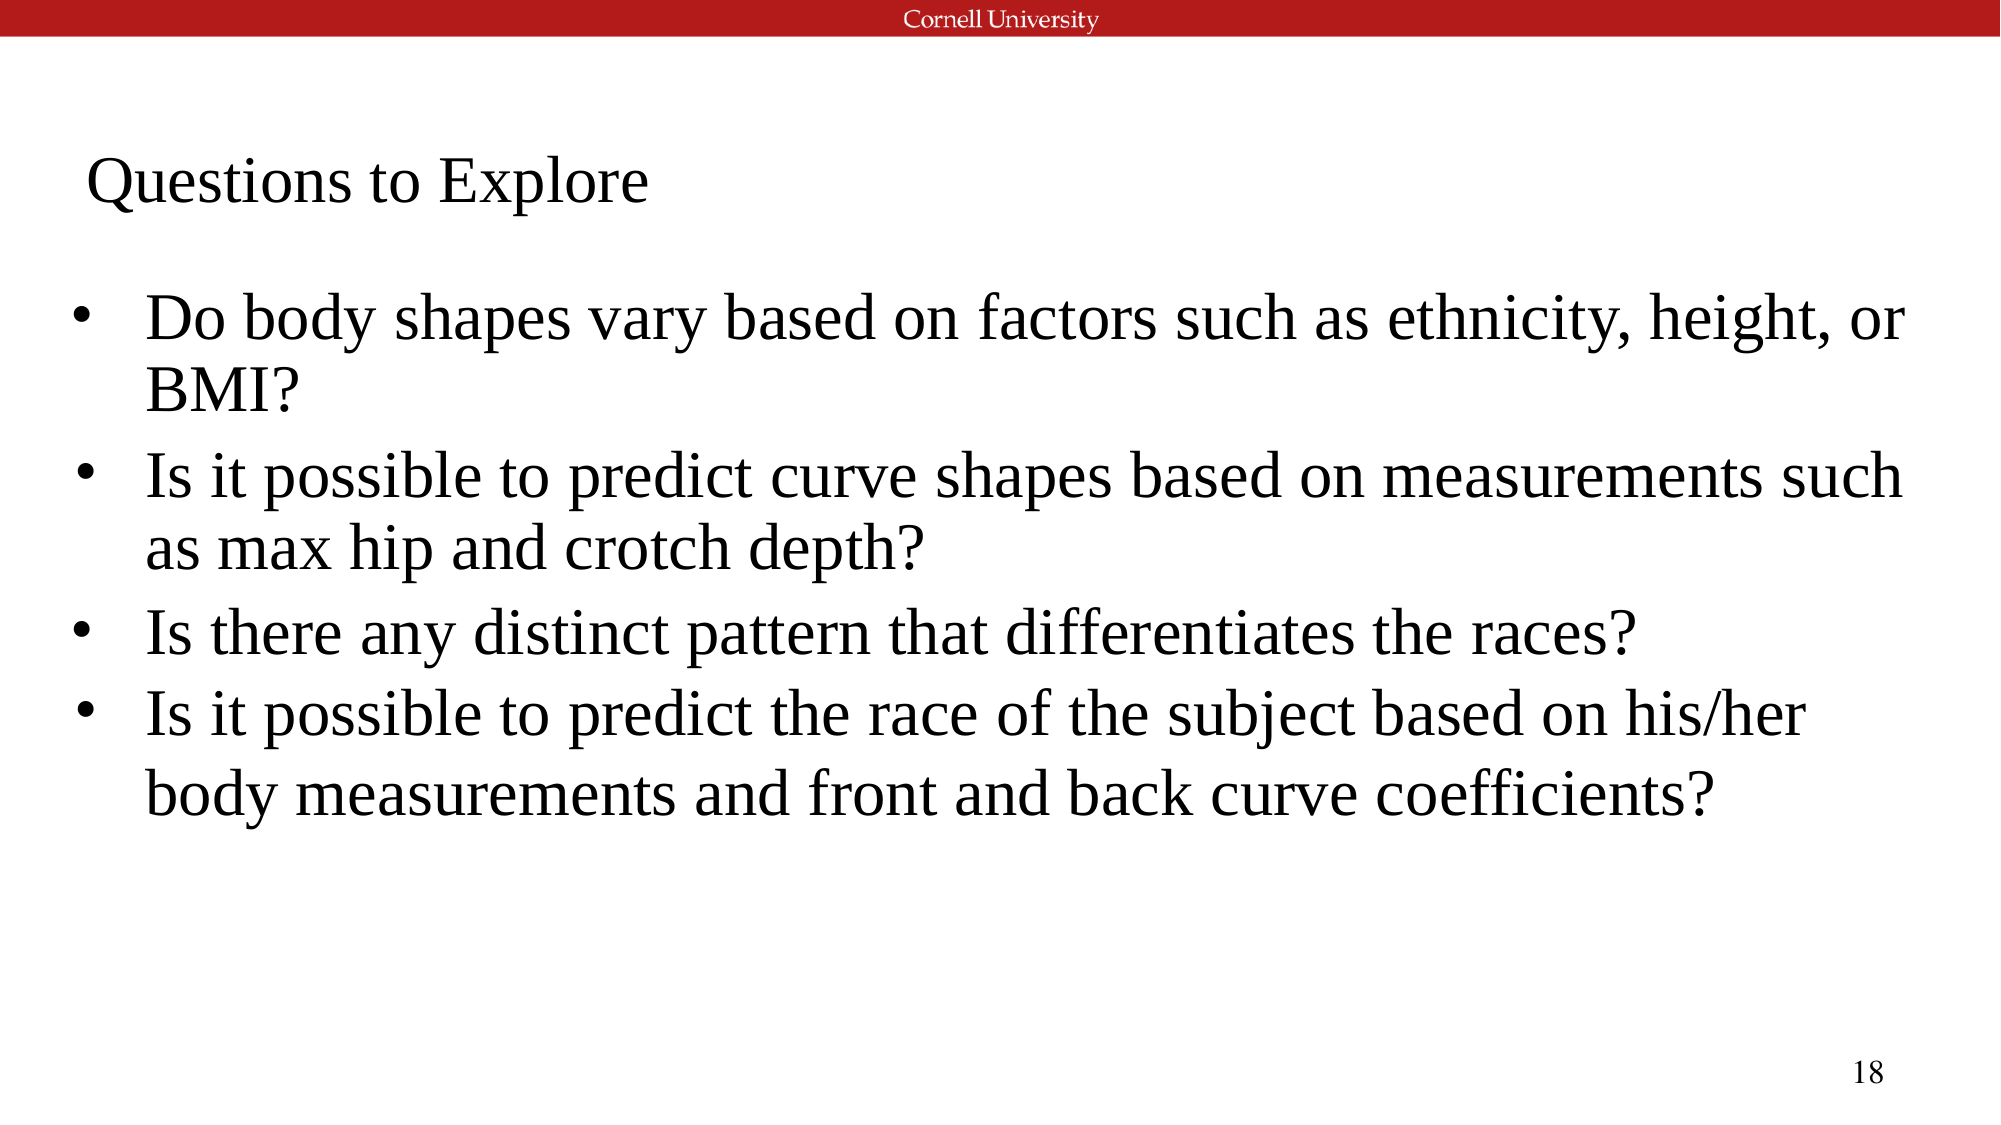

# Questions to Explore
Do body shapes vary based on factors such as ethnicity, height, or BMI?
Is it possible to predict curve shapes based on measurements such as max hip and crotch depth?
Is there any distinct pattern that differentiates the races?
Is it possible to predict the race of the subject based on his/her body measurements and front and back curve coefficients?
18